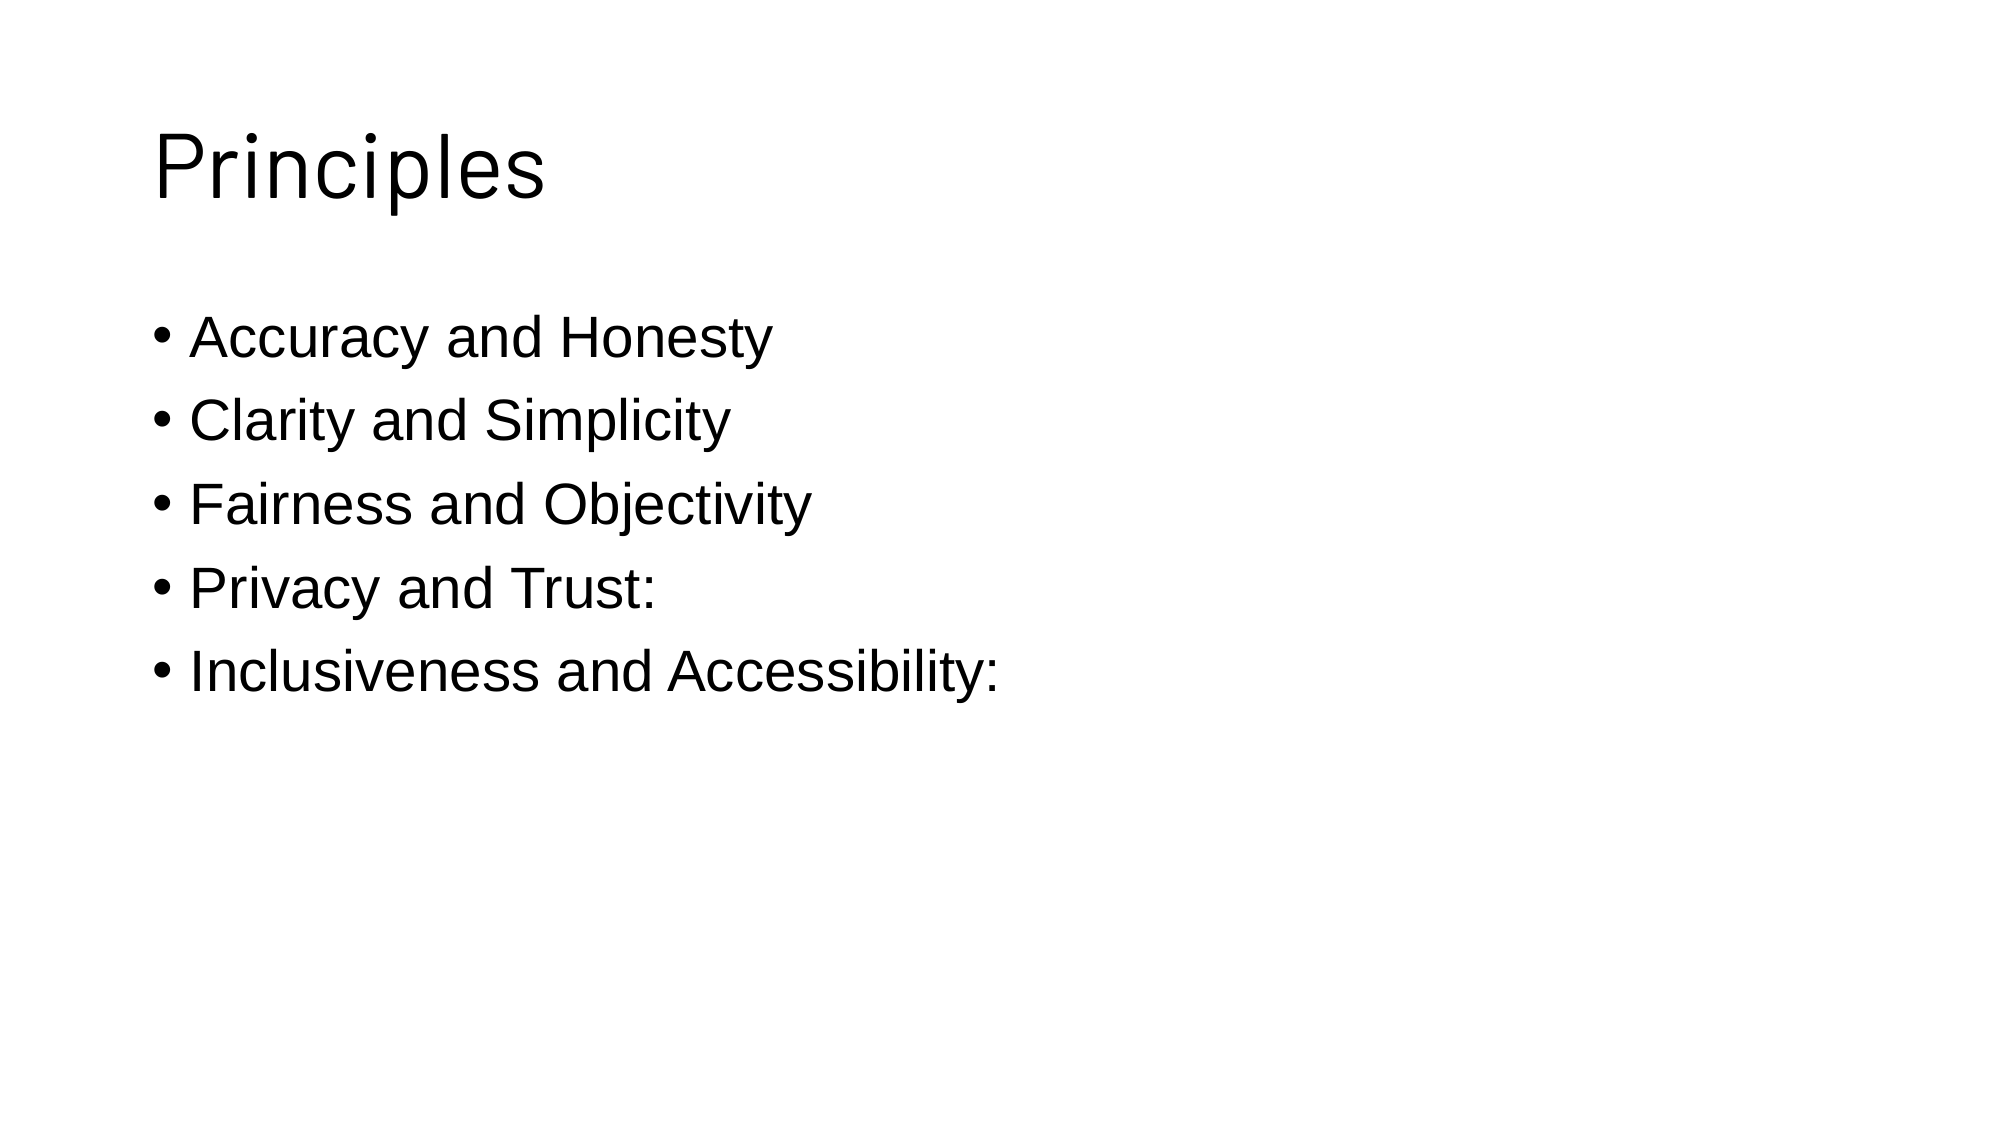

# Principles
Accuracy and Honesty
Clarity and Simplicity
Fairness and Objectivity
Privacy and Trust:
Inclusiveness and Accessibility: